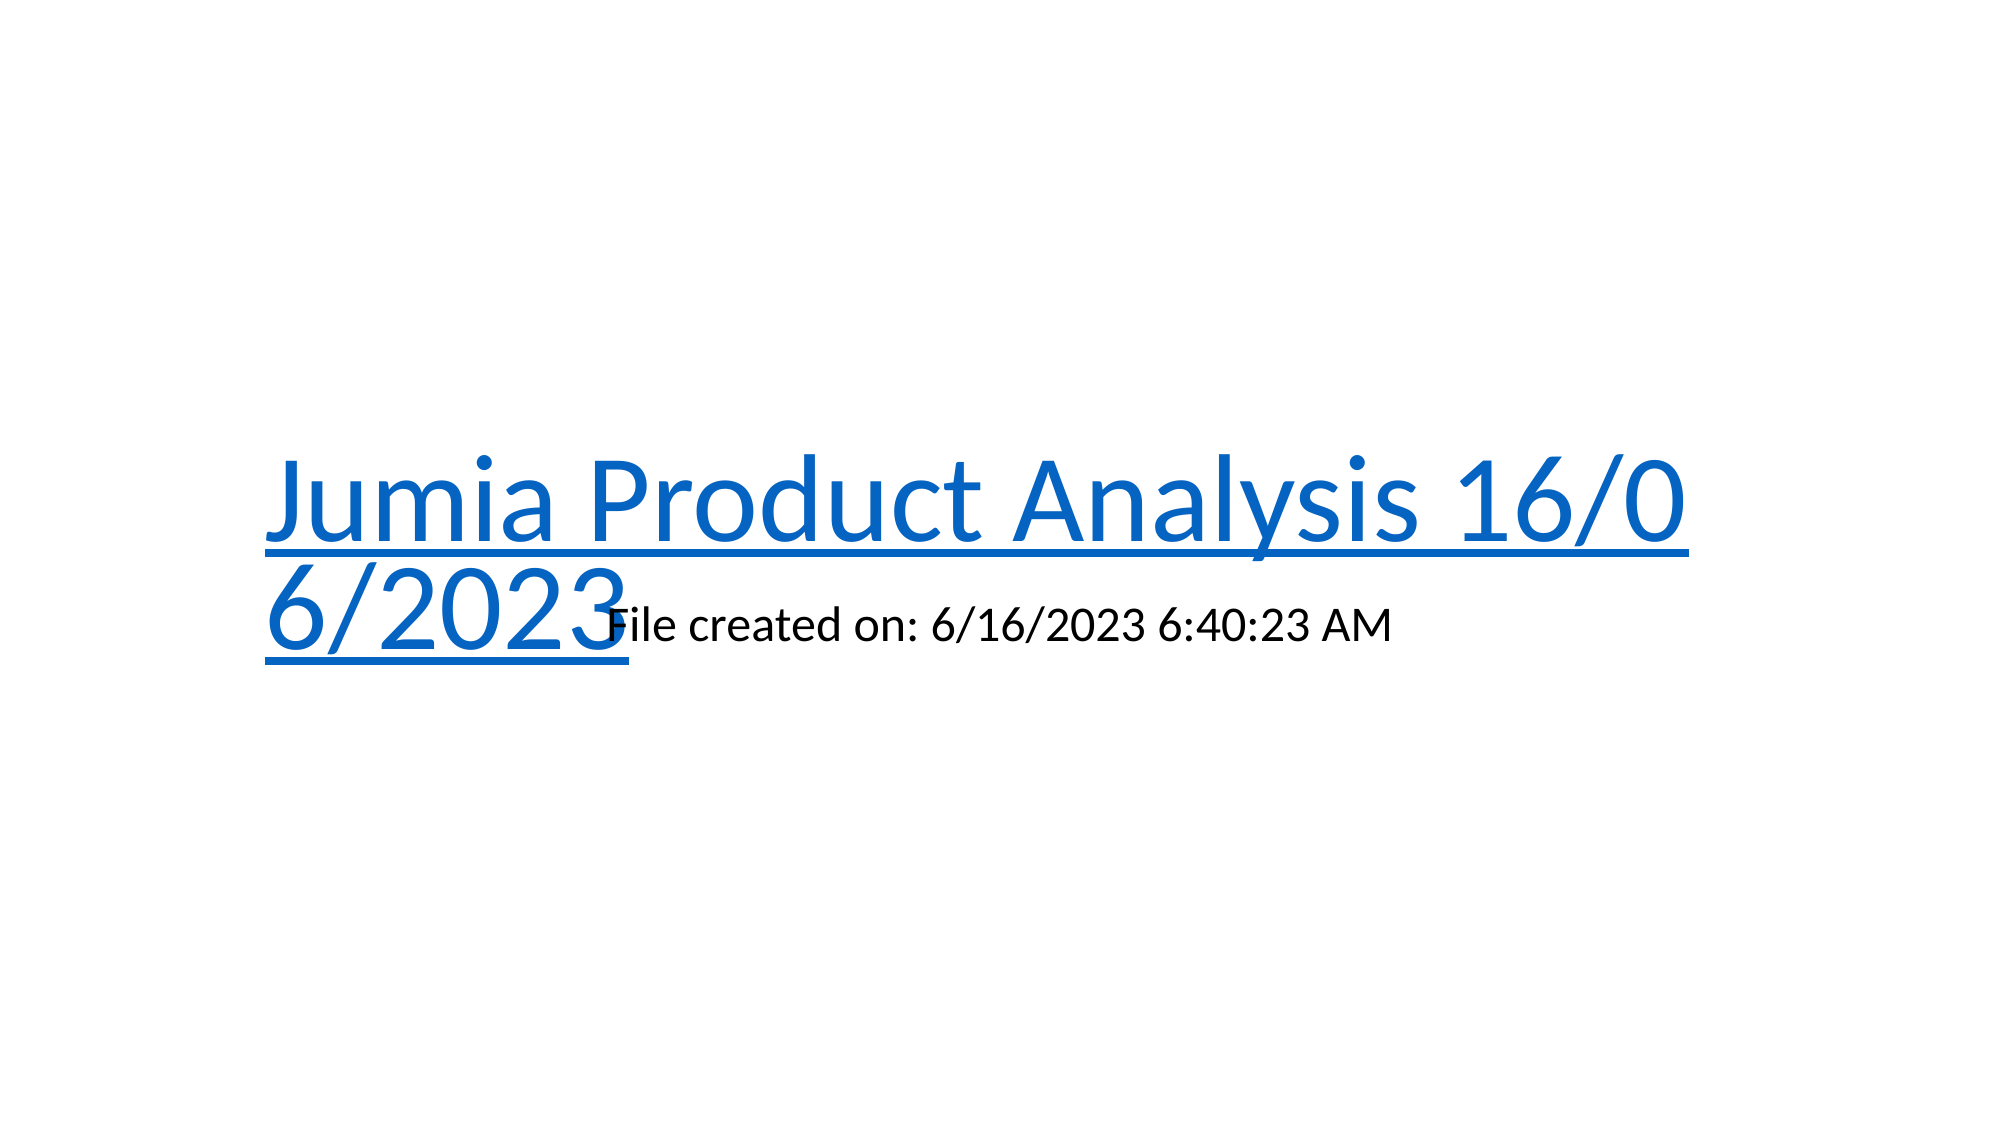

# Jumia Product Analysis 16/06/2023
File created on: 6/16/2023 6:40:23 AM